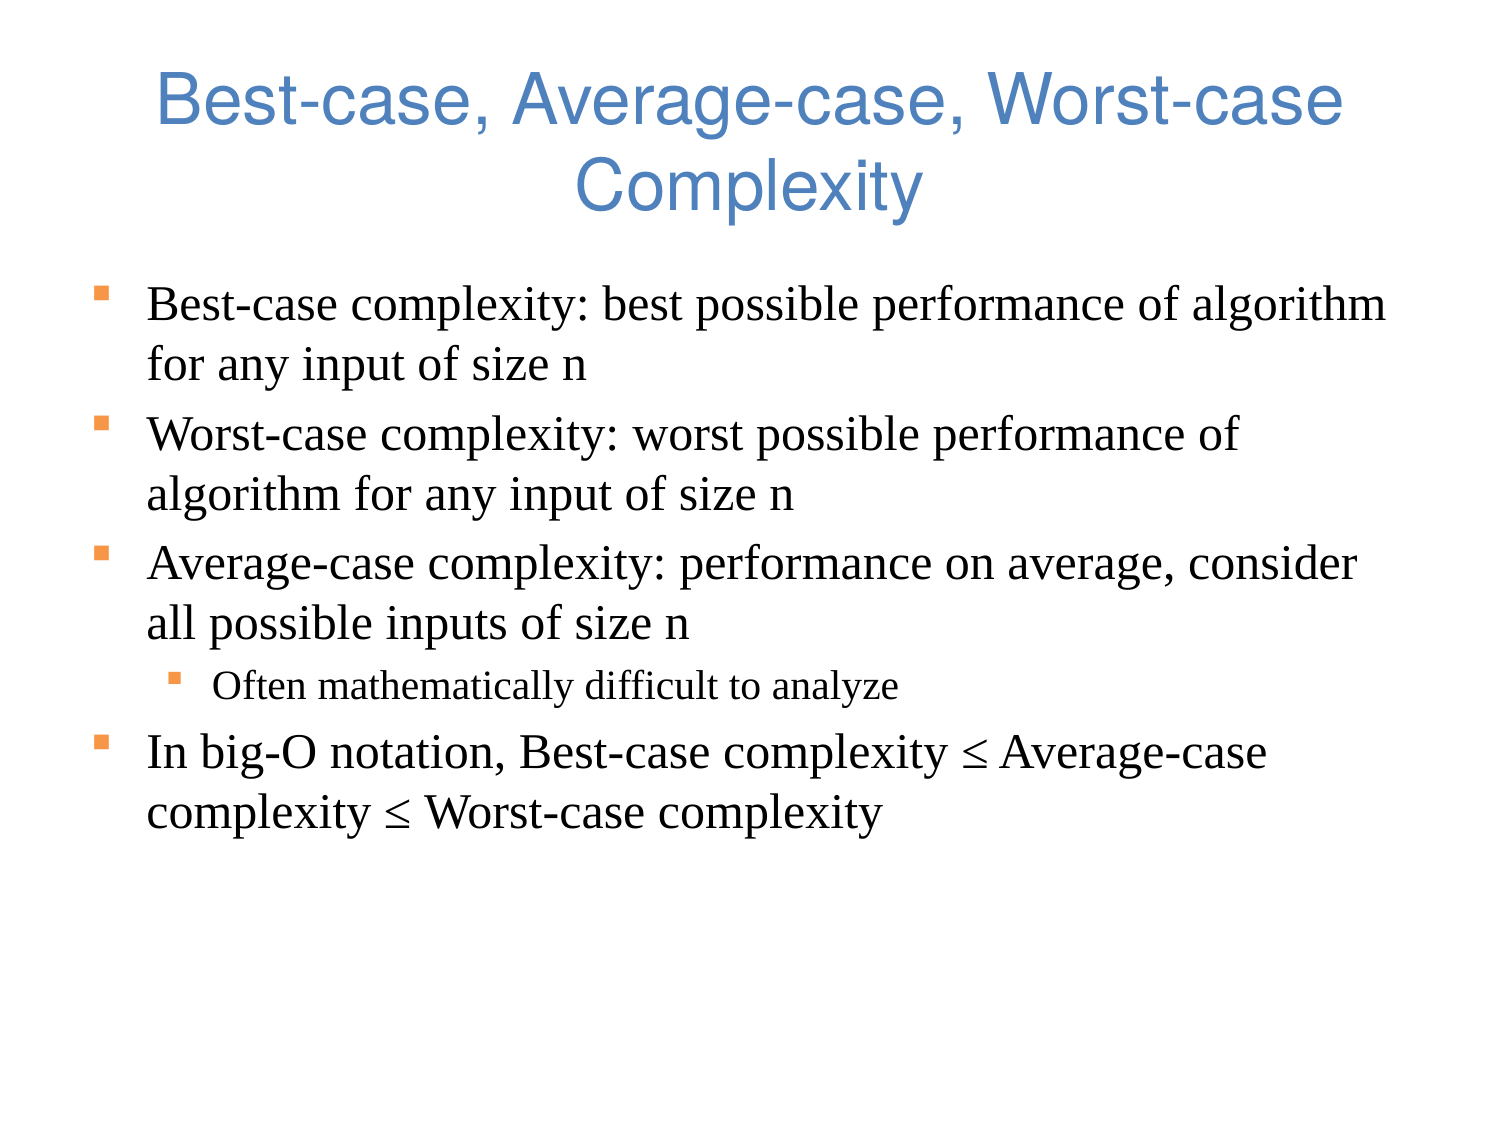

# Best-case, Average-case, Worst-case Complexity
Best-case complexity: best possible performance of algorithm for any input of size n
Worst-case complexity: worst possible performance of algorithm for any input of size n
Average-case complexity: performance on average, consider all possible inputs of size n
Often mathematically difficult to analyze
In big-O notation, Best-case complexity ≤ Average-case complexity ≤ Worst-case complexity